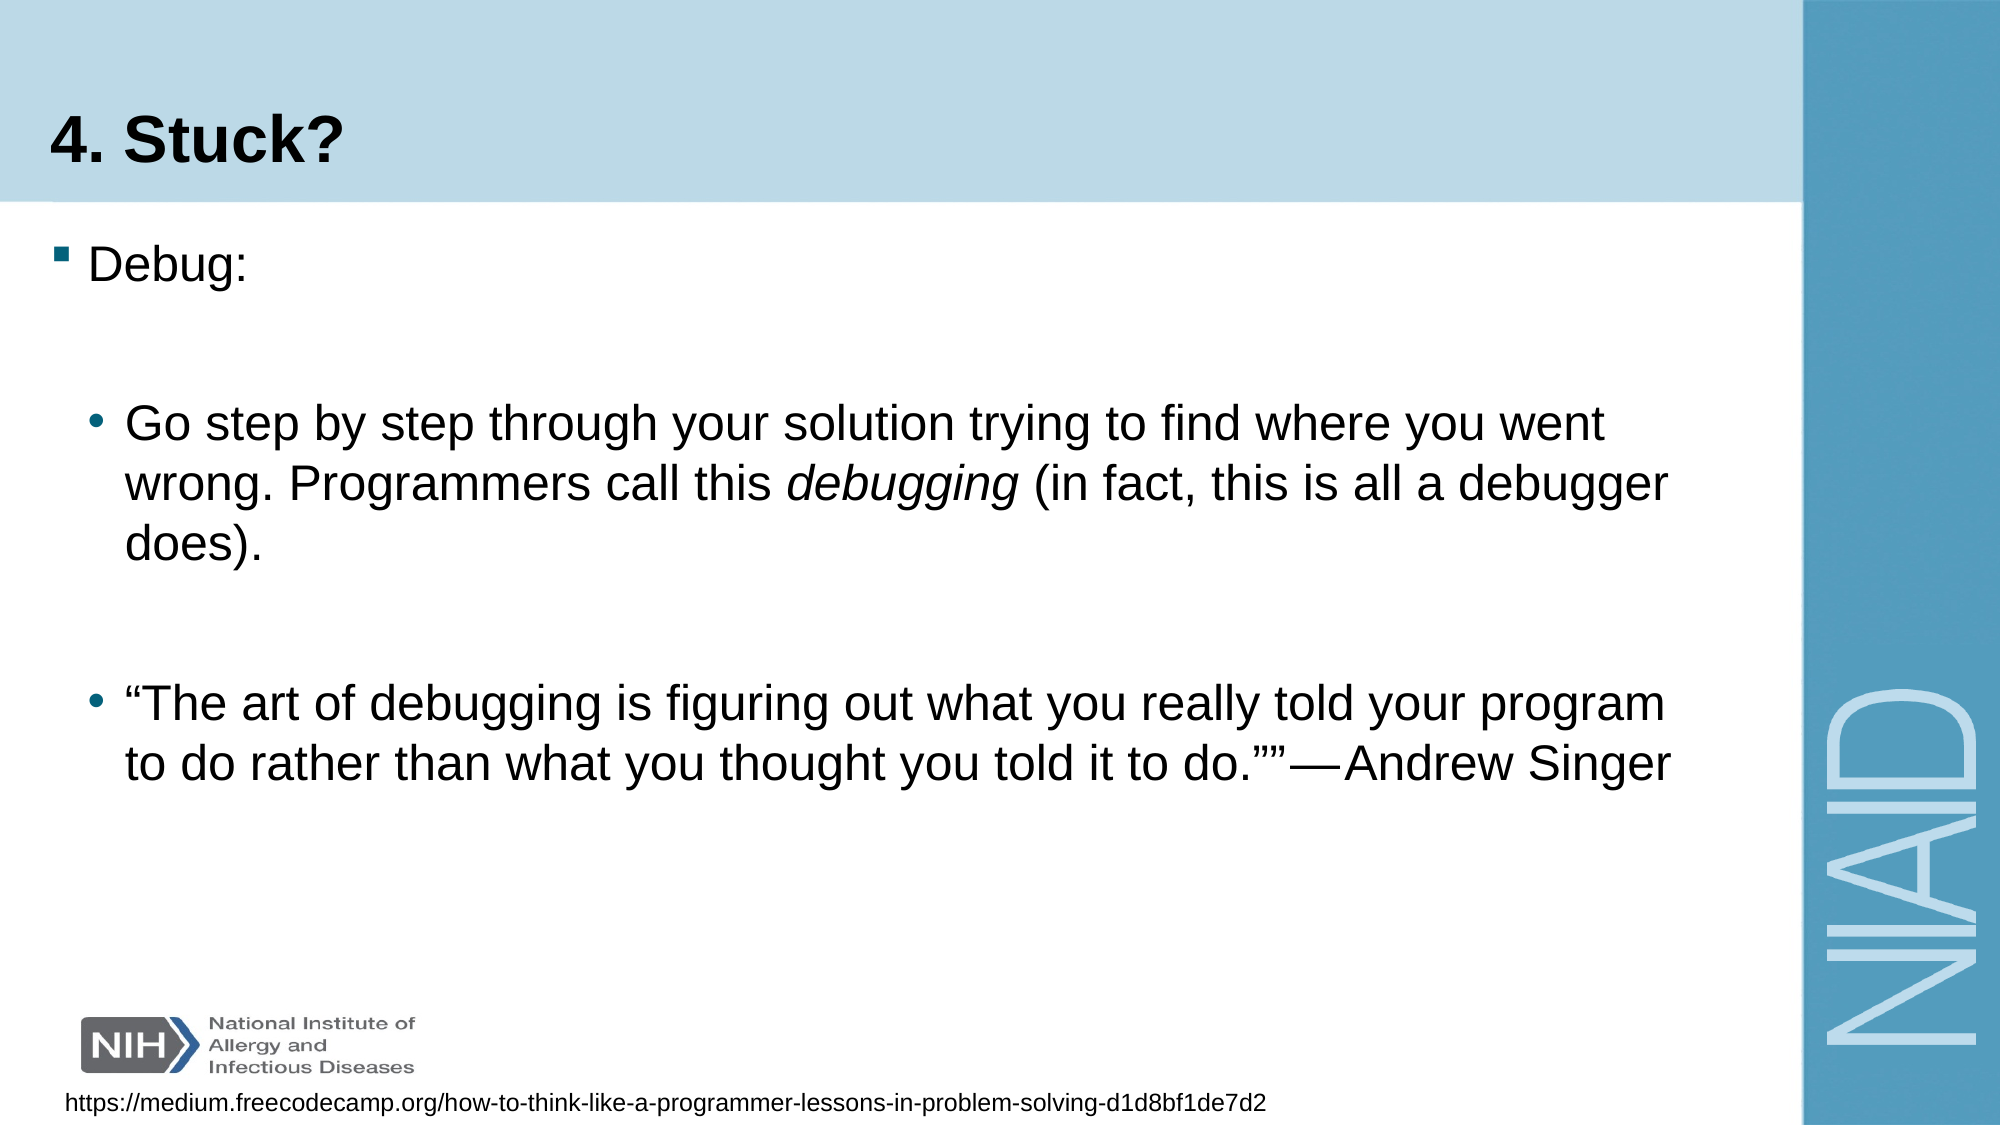

# 4. Stuck?
Debug:

Go step by step through your solution trying to find where you went wrong. Programmers call this debugging (in fact, this is all a debugger does).

“The art of debugging is figuring out what you really told your program to do rather than what you thought you told it to do.”” — Andrew Singer
https://medium.freecodecamp.org/how-to-think-like-a-programmer-lessons-in-problem-solving-d1d8bf1de7d2